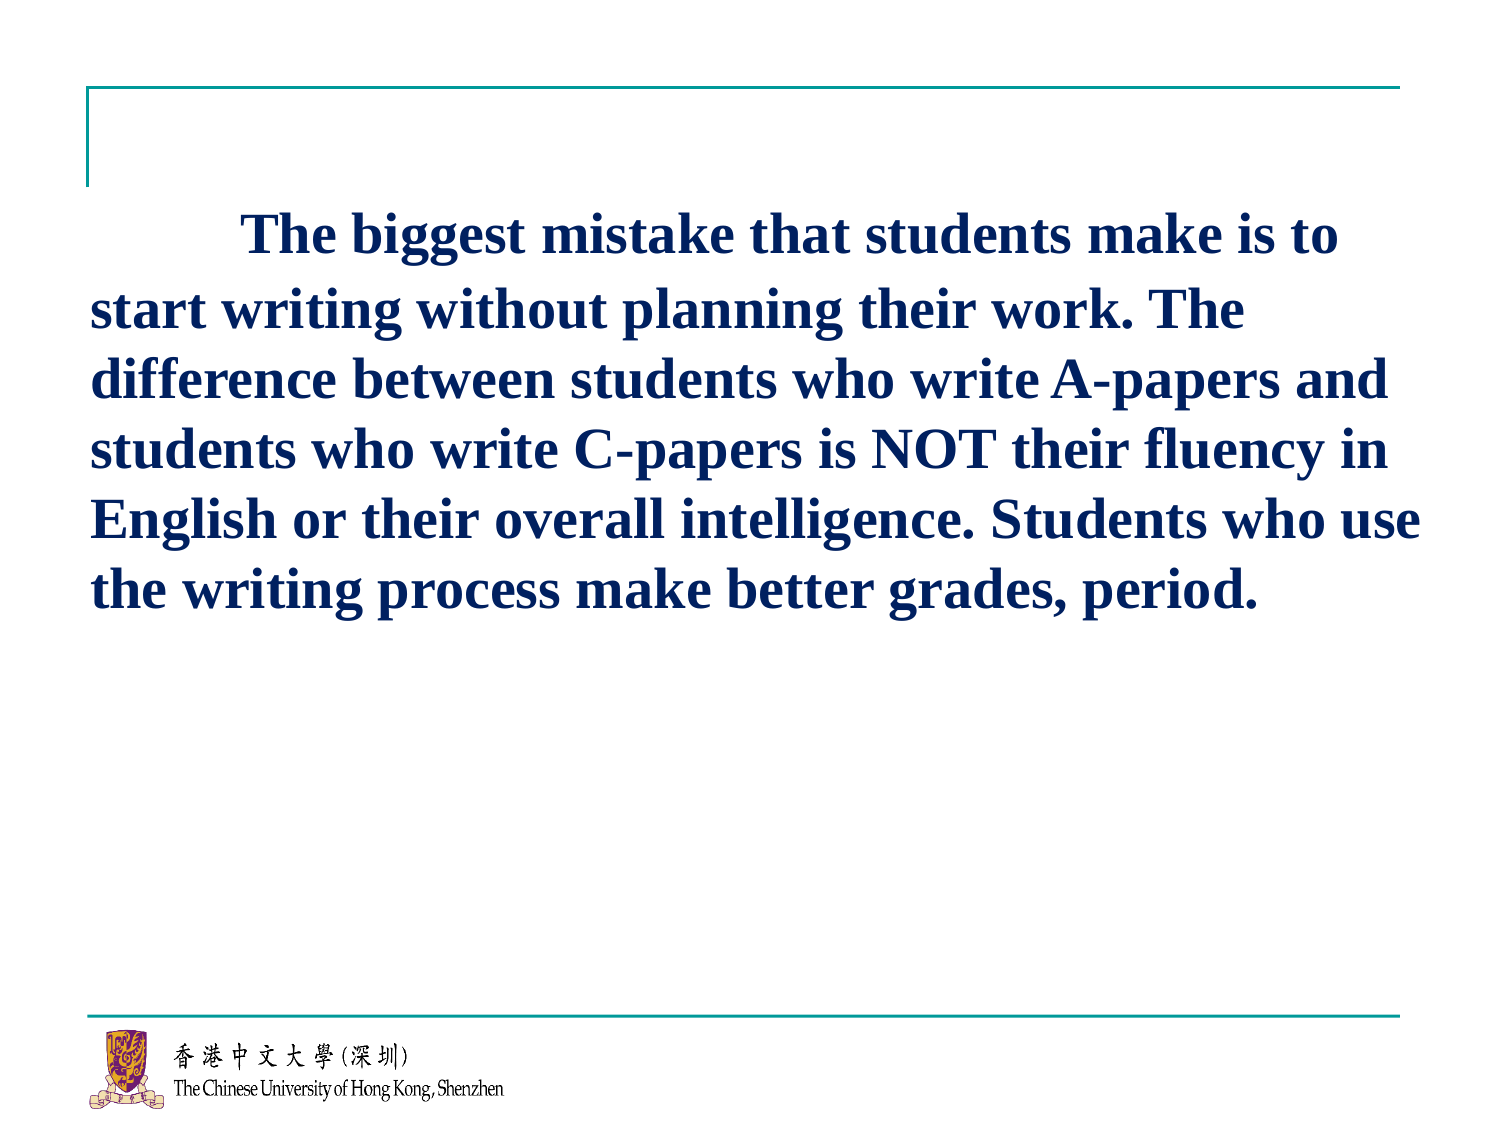

# The biggest mistake that students make is to start writing without planning their work. The difference between students who write A-papers and students who write C-papers is NOT their fluency in English or their overall intelligence. Students who use the writing process make better grades, period.